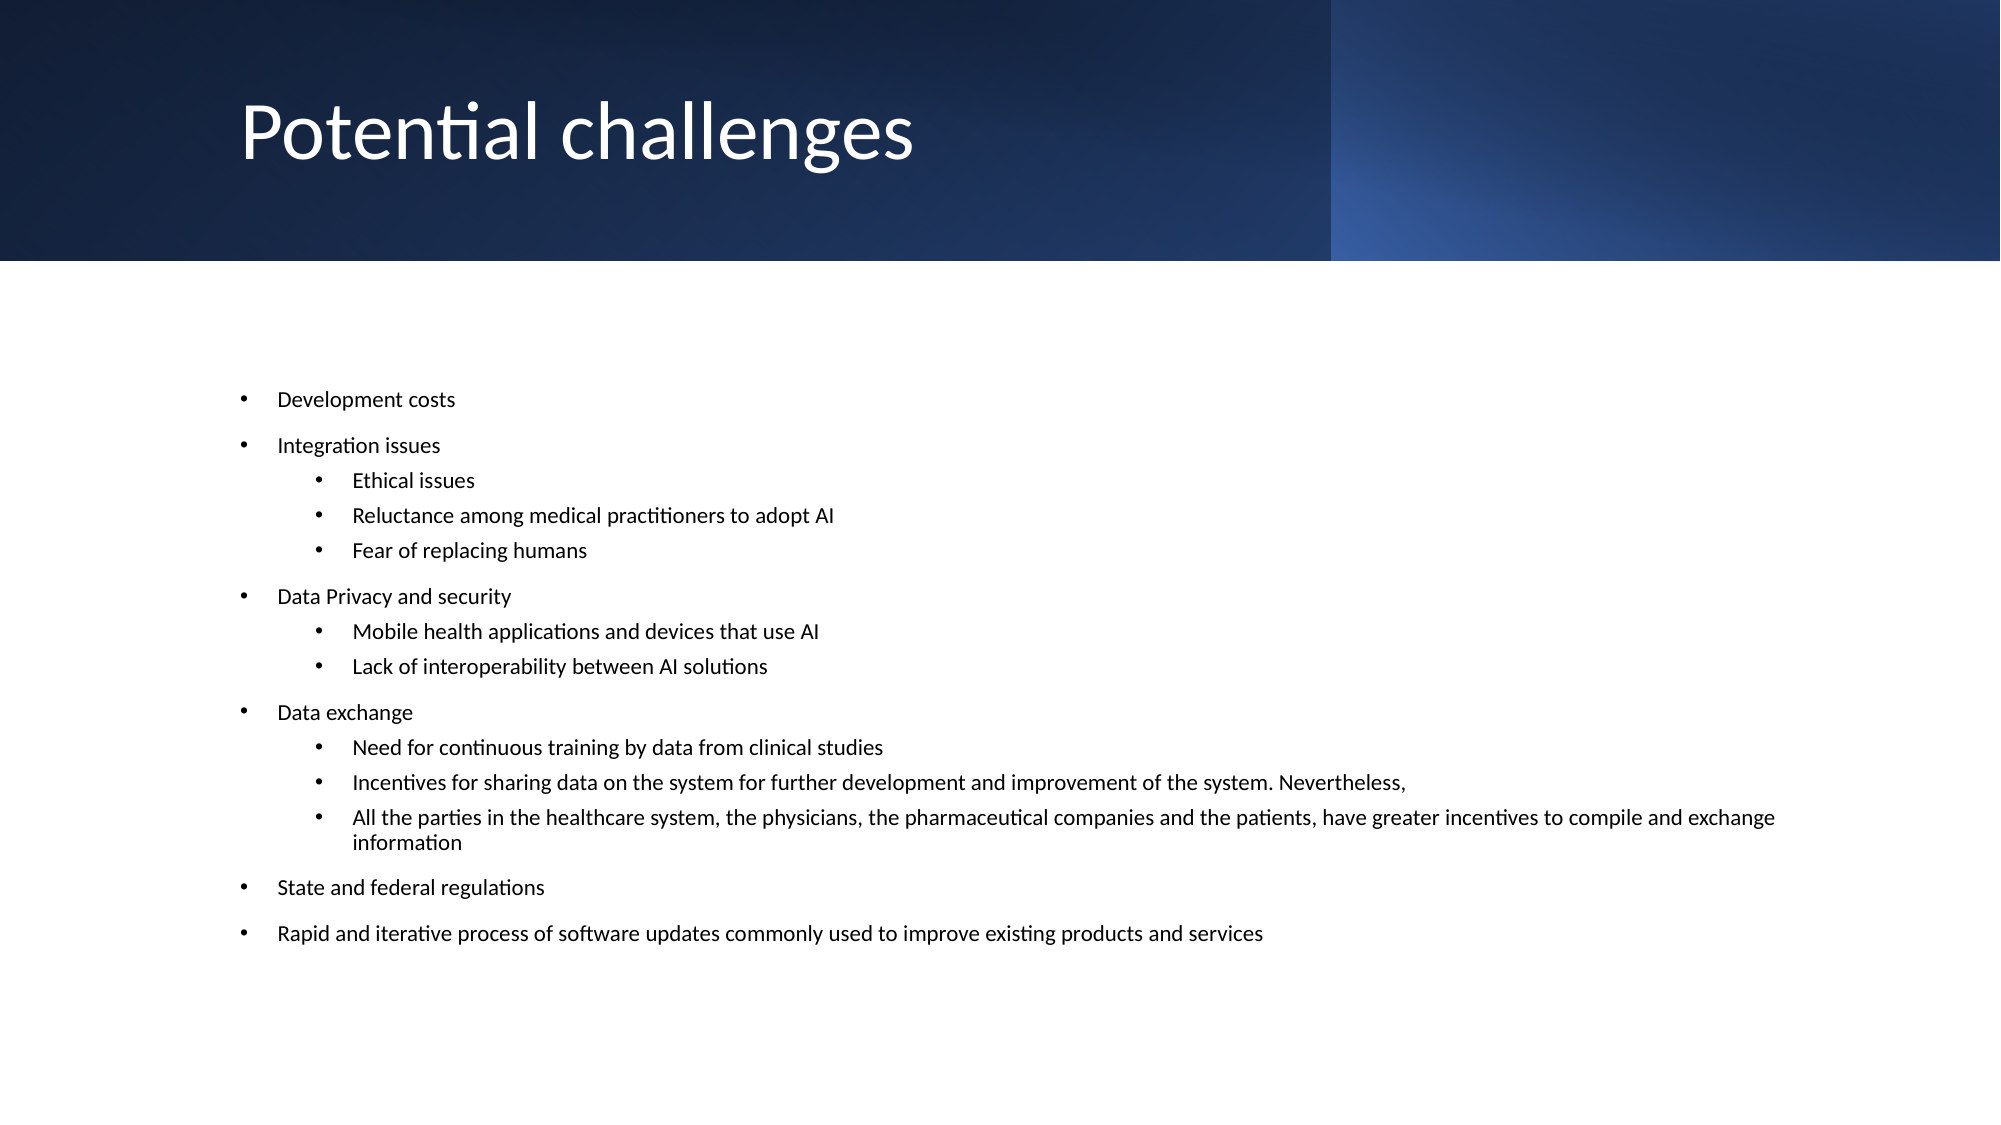

# Potential challenges
Development costs
Integration issues
Ethical issues
Reluctance among medical practitioners to adopt AI
Fear of replacing humans
Data Privacy and security
Mobile health applications and devices that use AI
Lack of interoperability between AI solutions
Data exchange
Need for continuous training by data from clinical studies
Incentives for sharing data on the system for further development and improvement of the system. Nevertheless,
All the parties in the healthcare system, the physicians, the pharmaceutical companies and the patients, have greater incentives to compile and exchange information
State and federal regulations
Rapid and iterative process of software updates commonly used to improve existing products and services